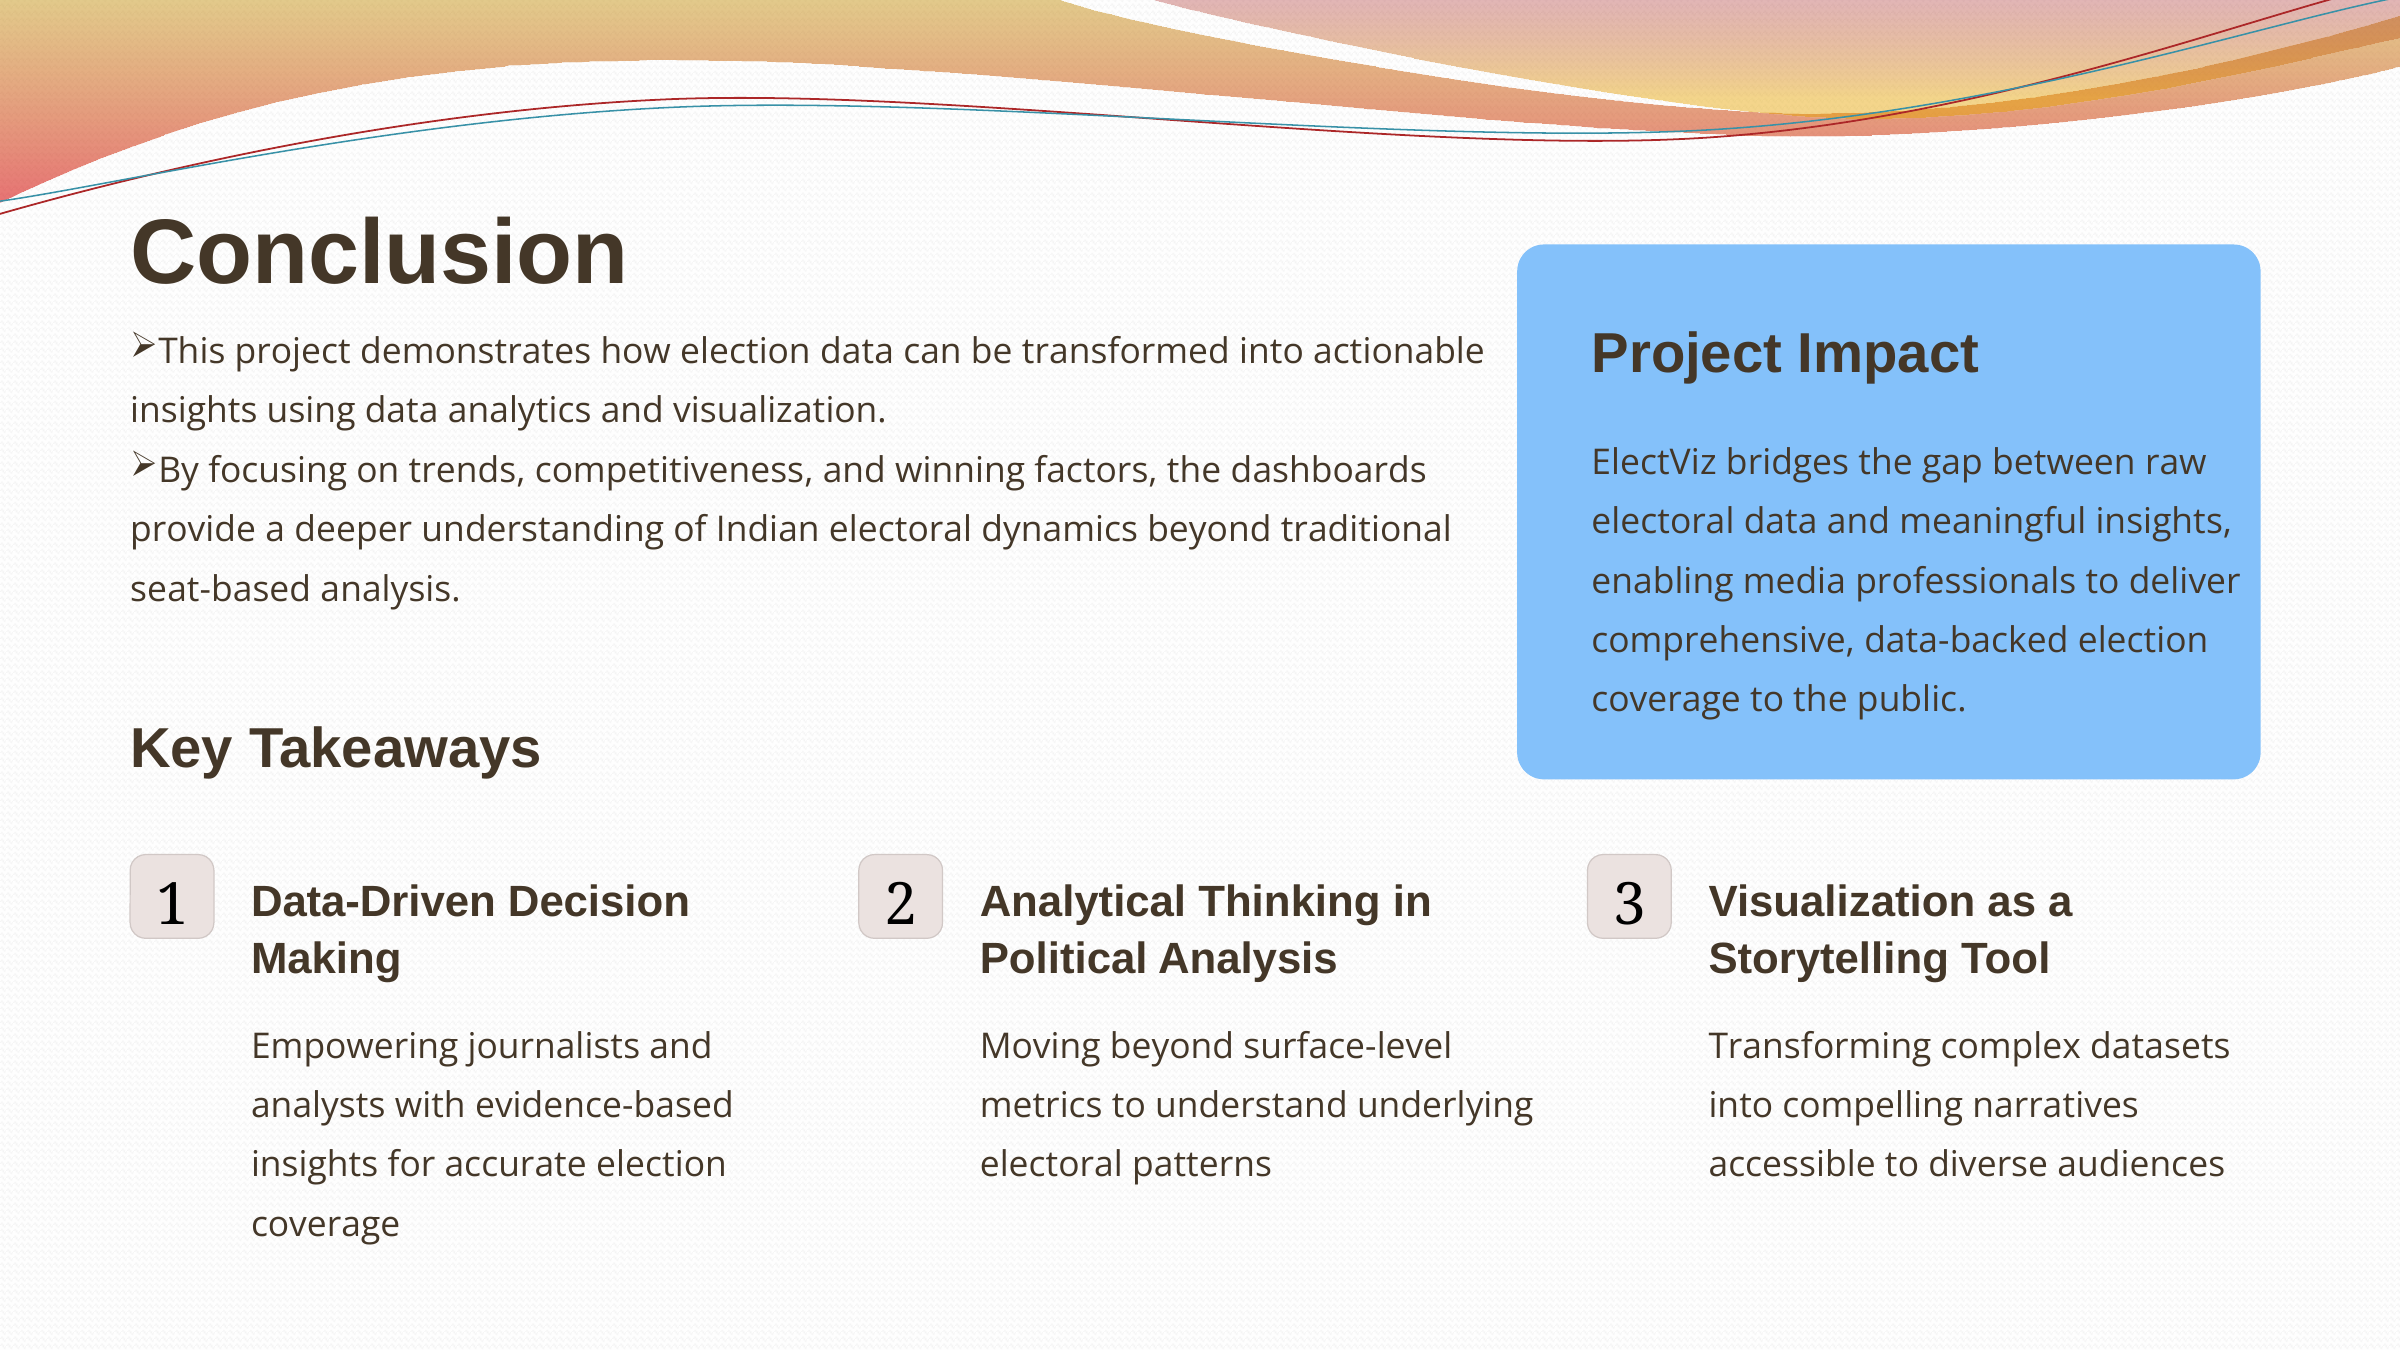

Conclusion

This project demonstrates how election data can be transformed into actionable insights using data analytics and visualization.
By focusing on trends, competitiveness, and winning factors, the dashboards provide a deeper understanding of Indian electoral dynamics beyond traditional seat-based analysis.
Project Impact
ElectViz bridges the gap between raw electoral data and meaningful insights, enabling media professionals to deliver comprehensive, data-backed election coverage to the public.
Key Takeaways
1
2
3
Data-Driven Decision Making
Analytical Thinking in Political Analysis
Visualization as a Storytelling Tool
Empowering journalists and analysts with evidence-based insights for accurate election coverage
Moving beyond surface-level metrics to understand underlying electoral patterns
Transforming complex datasets into compelling narratives accessible to diverse audiences